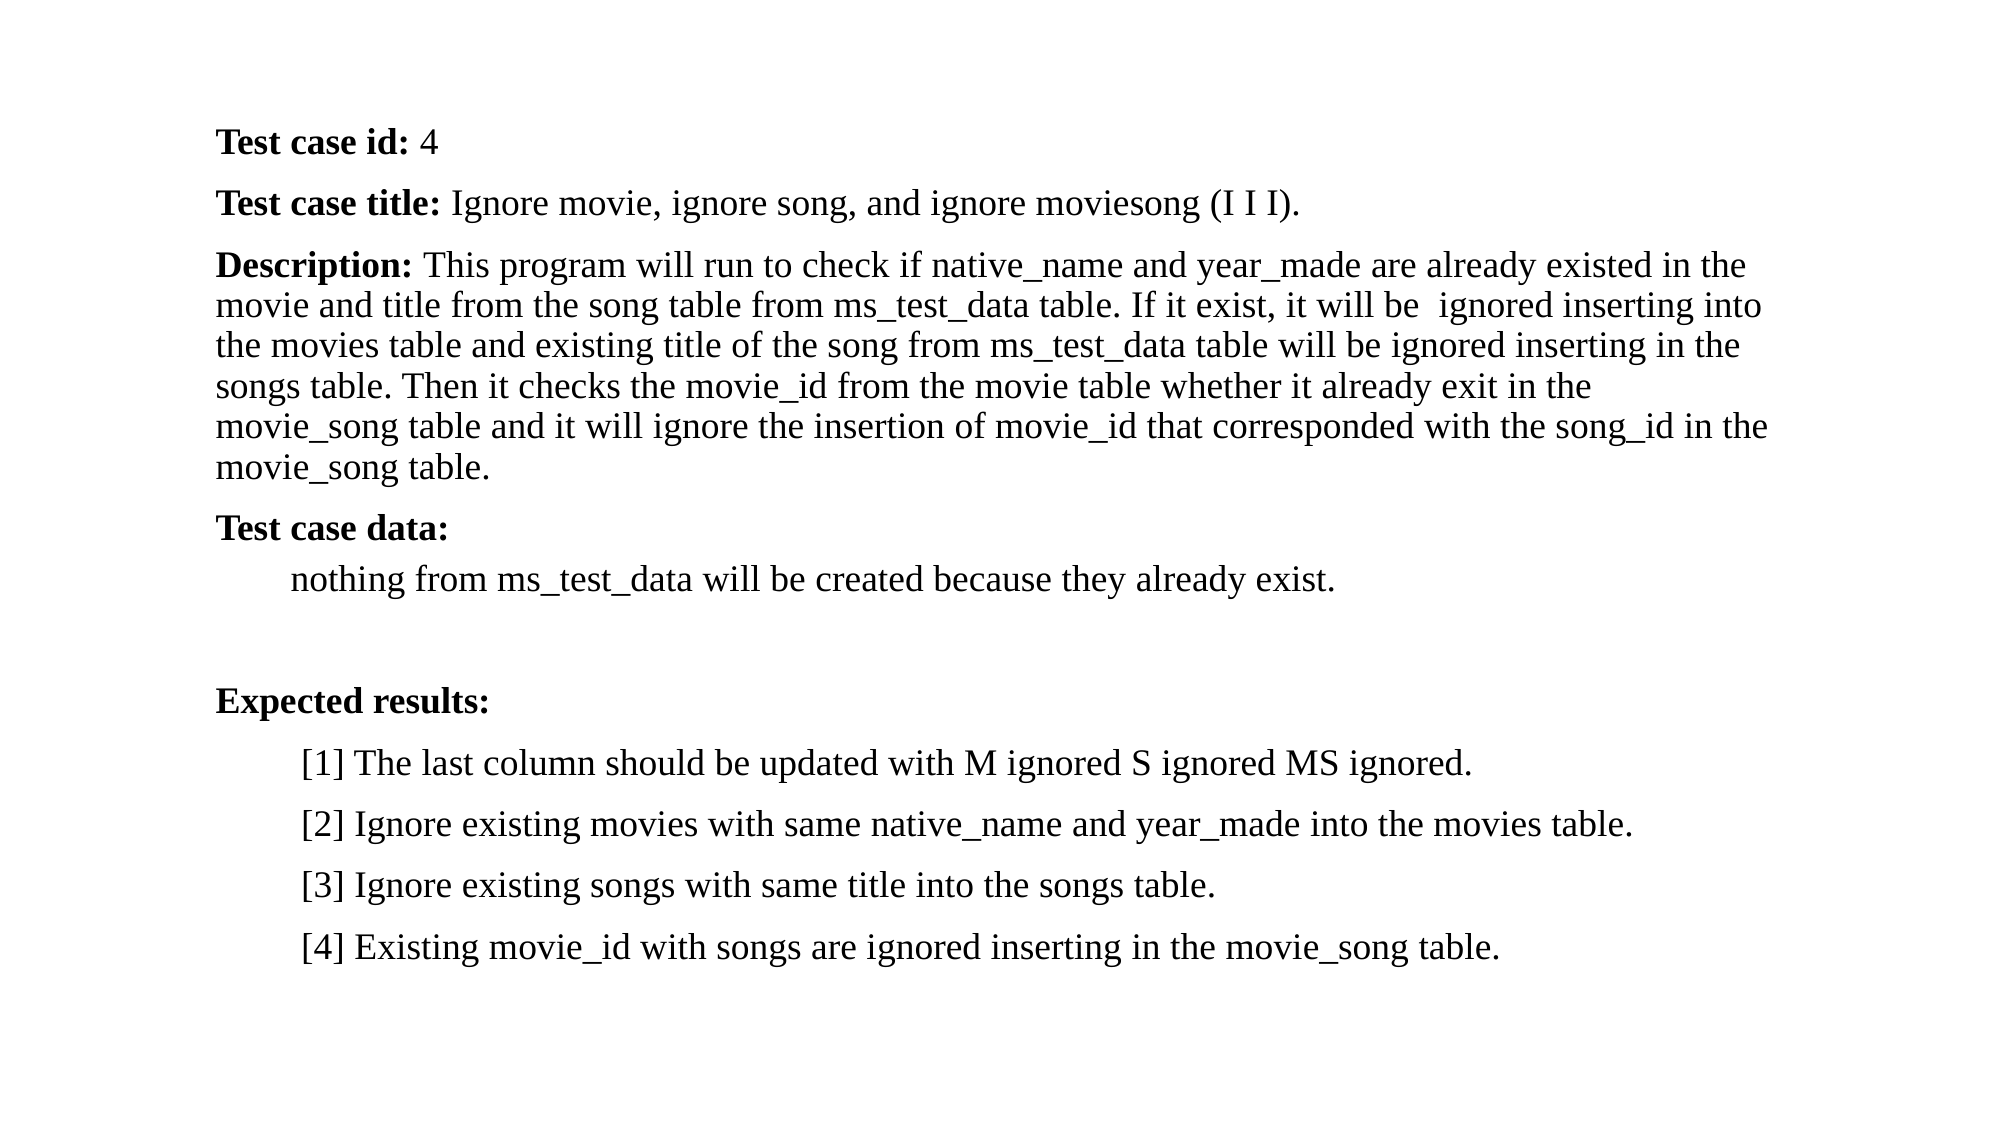

Test case id: 4
Test case title: Ignore movie, ignore song, and ignore moviesong (I I I).
Description: This program will run to check if native_name and year_made are already existed in the movie and title from the song table from ms_test_data table. If it exist, it will be  ignored inserting into the movies table and existing title of the song from ms_test_data table will be ignored inserting in the songs table. Then it checks the movie_id from the movie table whether it already exit in the movie_song table and it will ignore the insertion of movie_id that corresponded with the song_id in the movie_song table.
Test case data:
nothing from ms_test_data will be created because they already exist.

Expected results:
         [1] The last column should be updated with M ignored S ignored MS ignored.
         [2] Ignore existing movies with same native_name and year_made into the movies table.
         [3] Ignore existing songs with same title into the songs table.
         [4] Existing movie_id with songs are ignored inserting in the movie_song table.